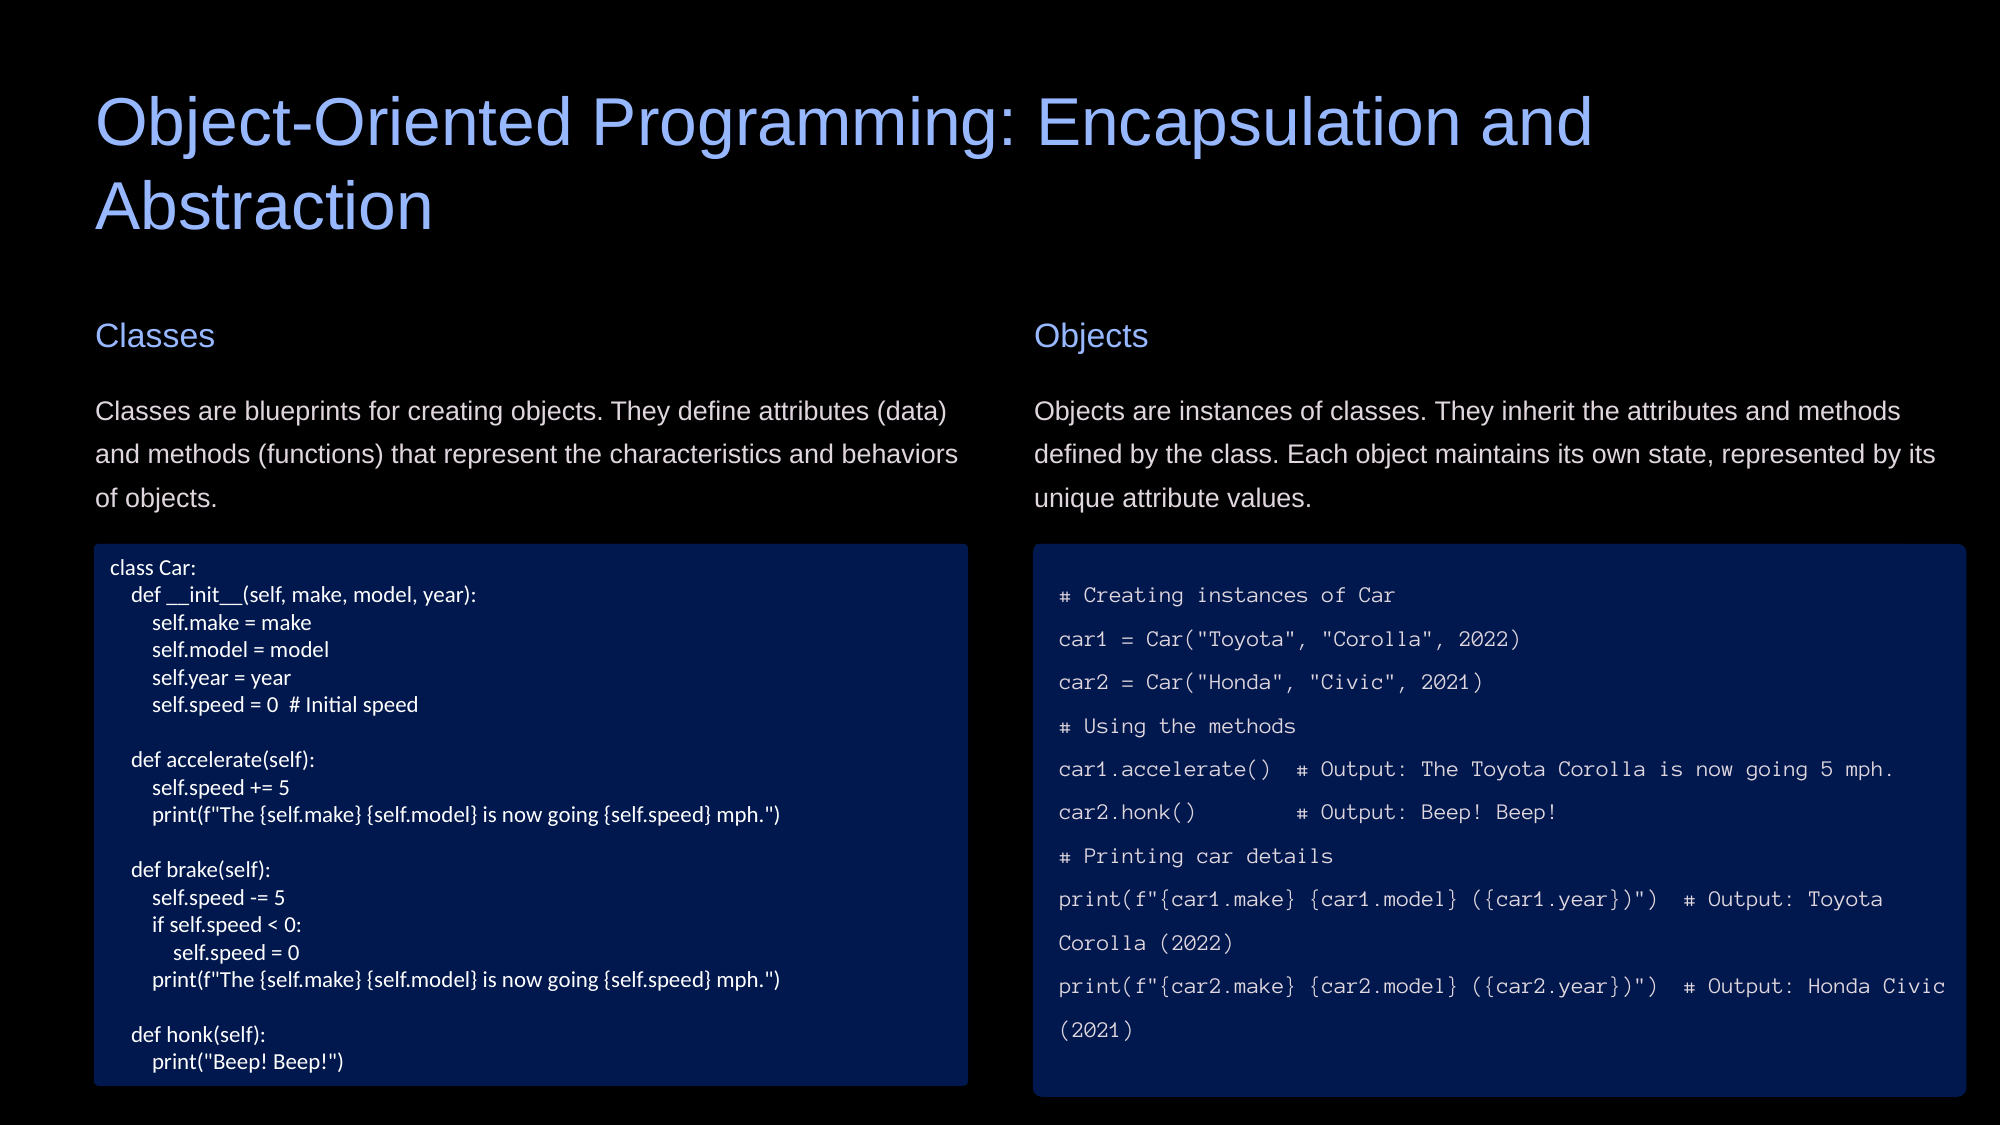

Object-Oriented Programming: Encapsulation and Abstraction
Classes
Objects
Classes are blueprints for creating objects. They define attributes (data) and methods (functions) that represent the characteristics and behaviors of objects.
Objects are instances of classes. They inherit the attributes and methods defined by the class. Each object maintains its own state, represented by its unique attribute values.
class Car:
    def __init__(self, make, model, year):
        self.make = make
        self.model = model
        self.year = year
        self.speed = 0  # Initial speed

    def accelerate(self):
        self.speed += 5
        print(f"The {self.make} {self.model} is now going {self.speed} mph.")

    def brake(self):
        self.speed -= 5
        if self.speed < 0:
            self.speed = 0
        print(f"The {self.make} {self.model} is now going {self.speed} mph.")

    def honk(self):
        print("Beep! Beep!")

# Creating instances of Car
car1 = Car("Toyota", "Corolla", 2022)
car2 = Car("Honda", "Civic", 2021)
# Using the methods
car1.accelerate()  # Output: The Toyota Corolla is now going 5 mph.
car2.honk()        # Output: Beep! Beep!
# Printing car details
print(f"{car1.make} {car1.model} ({car1.year})")  # Output: Toyota Corolla (2022)
print(f"{car2.make} {car2.model} ({car2.year})")  # Output: Honda Civic (2021)